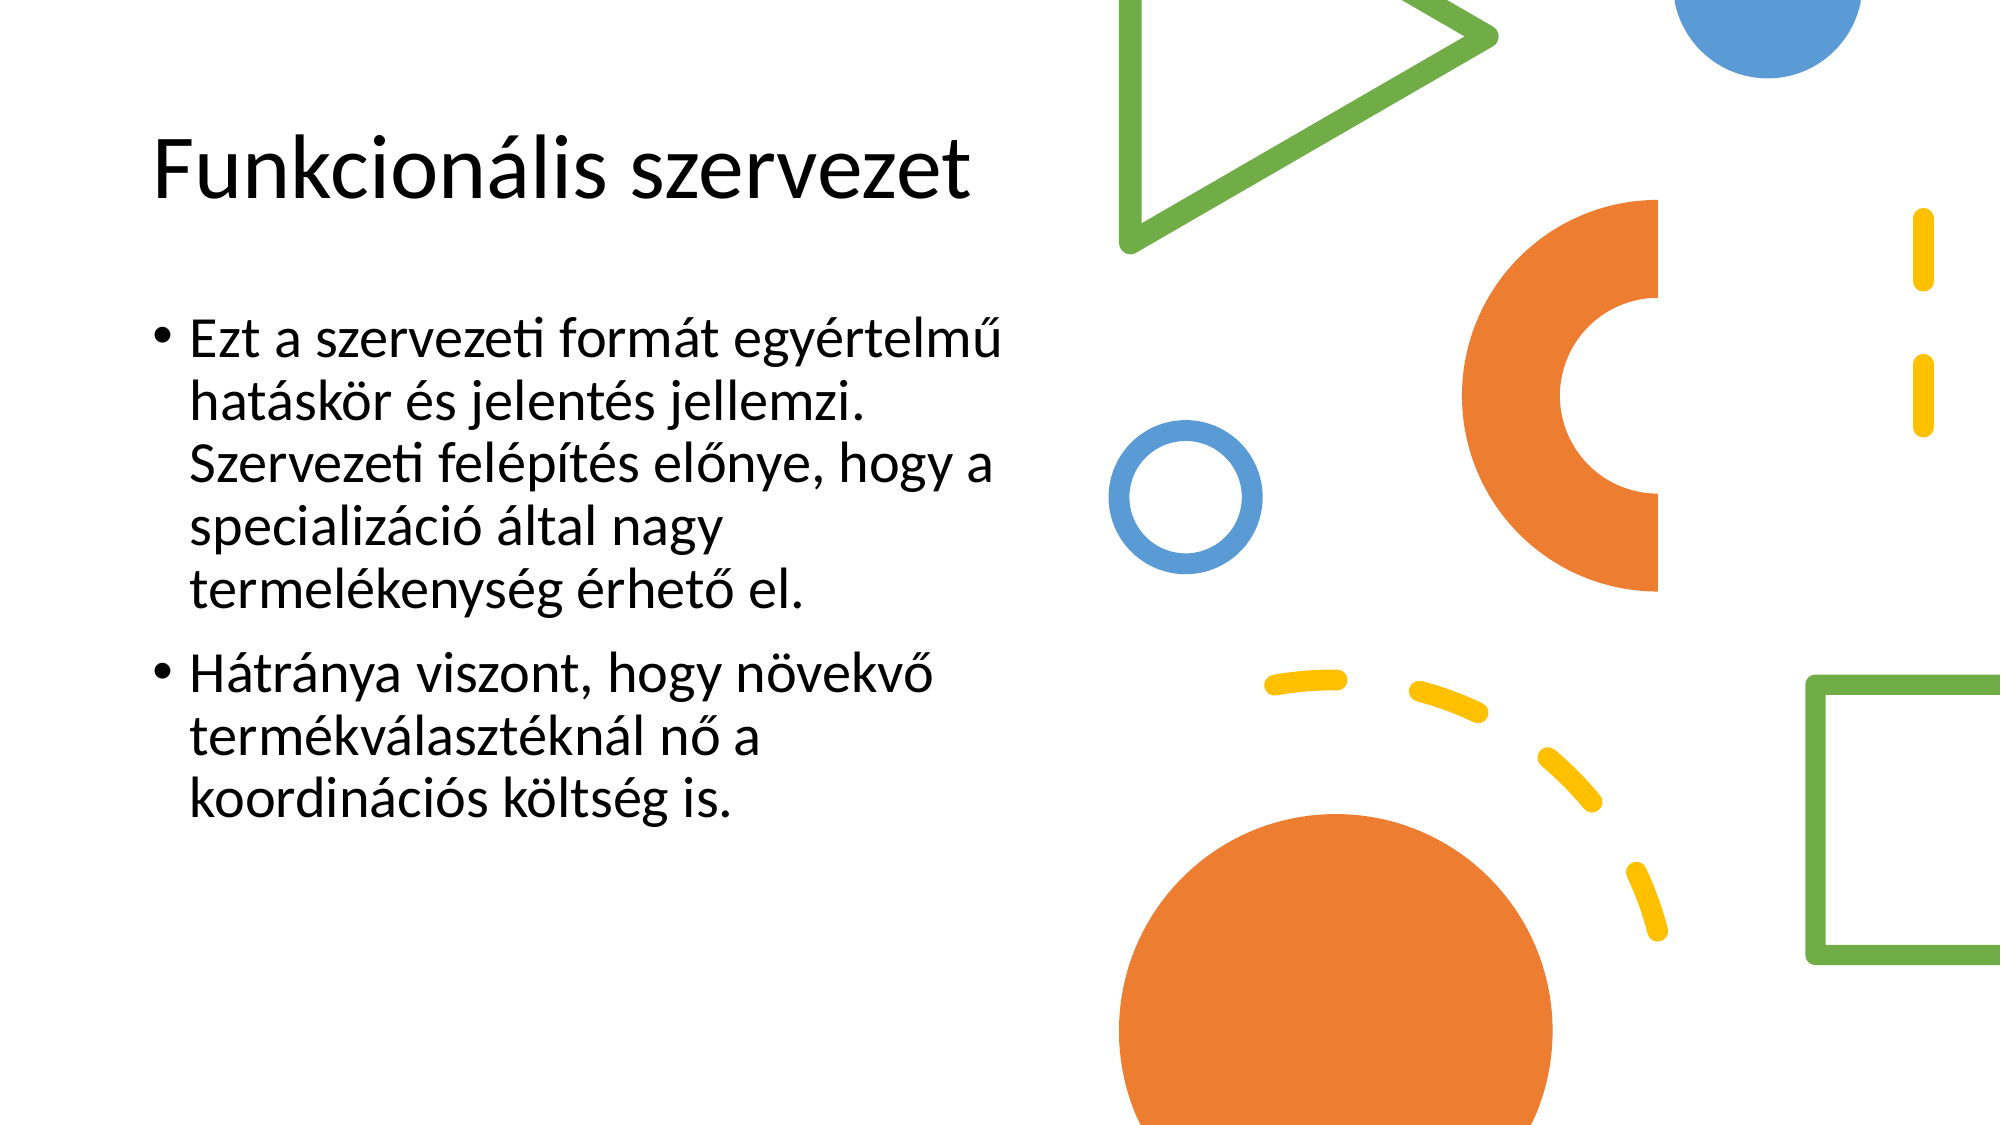

# Funkcionális szervezet

Ezt a szervezeti formát egyértelmű hatáskör és jelentés jellemzi. Szervezeti felépítés előnye, hogy a specializáció által nagy termelékenység érhető el.
Hátránya viszont, hogy növekvő termékválasztéknál nő a koordinációs költség is.